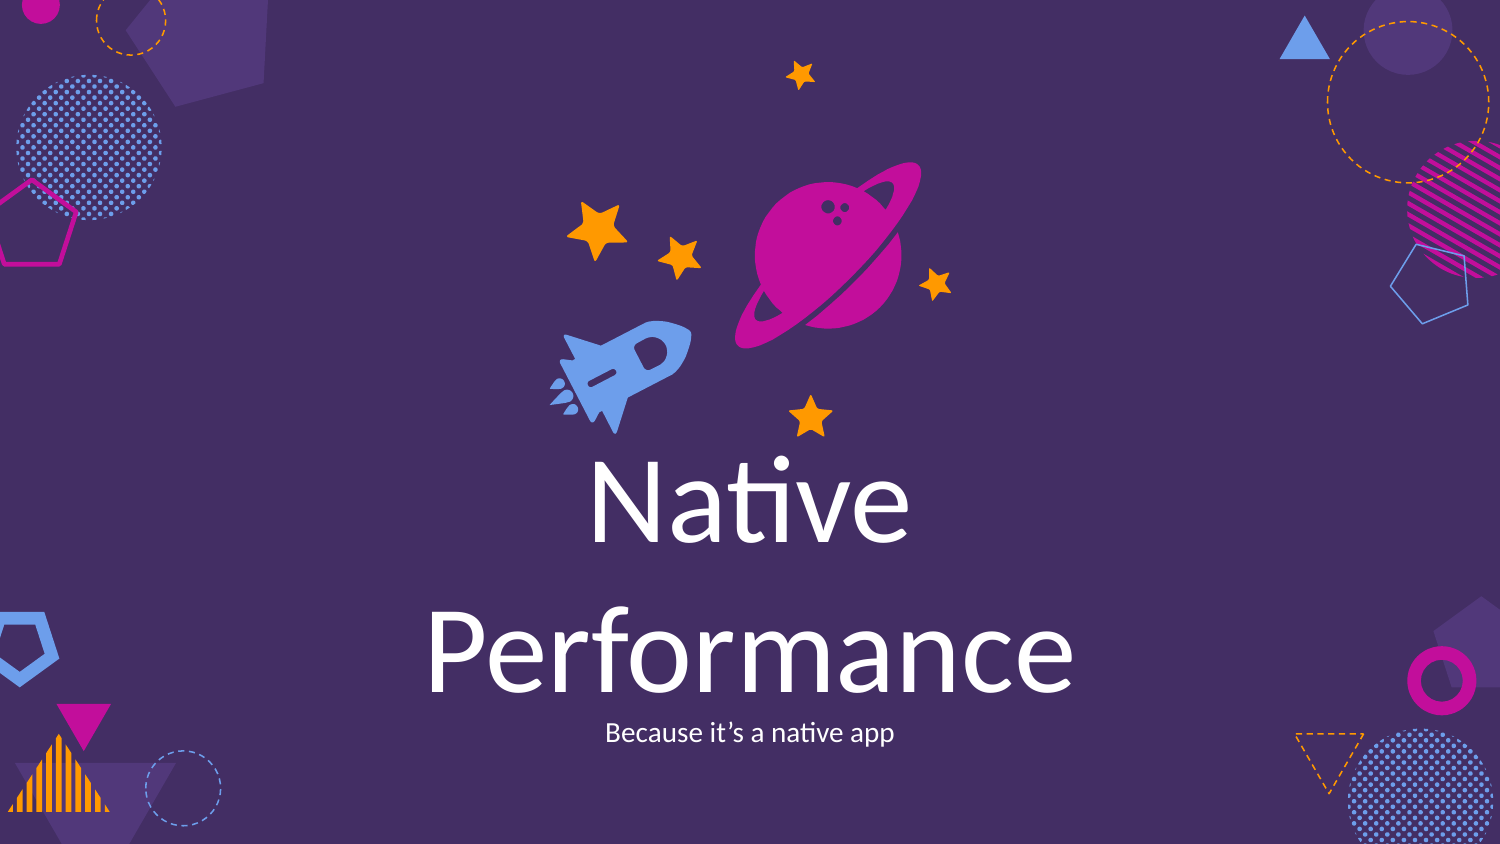

Native Performance
Because it’s a native app